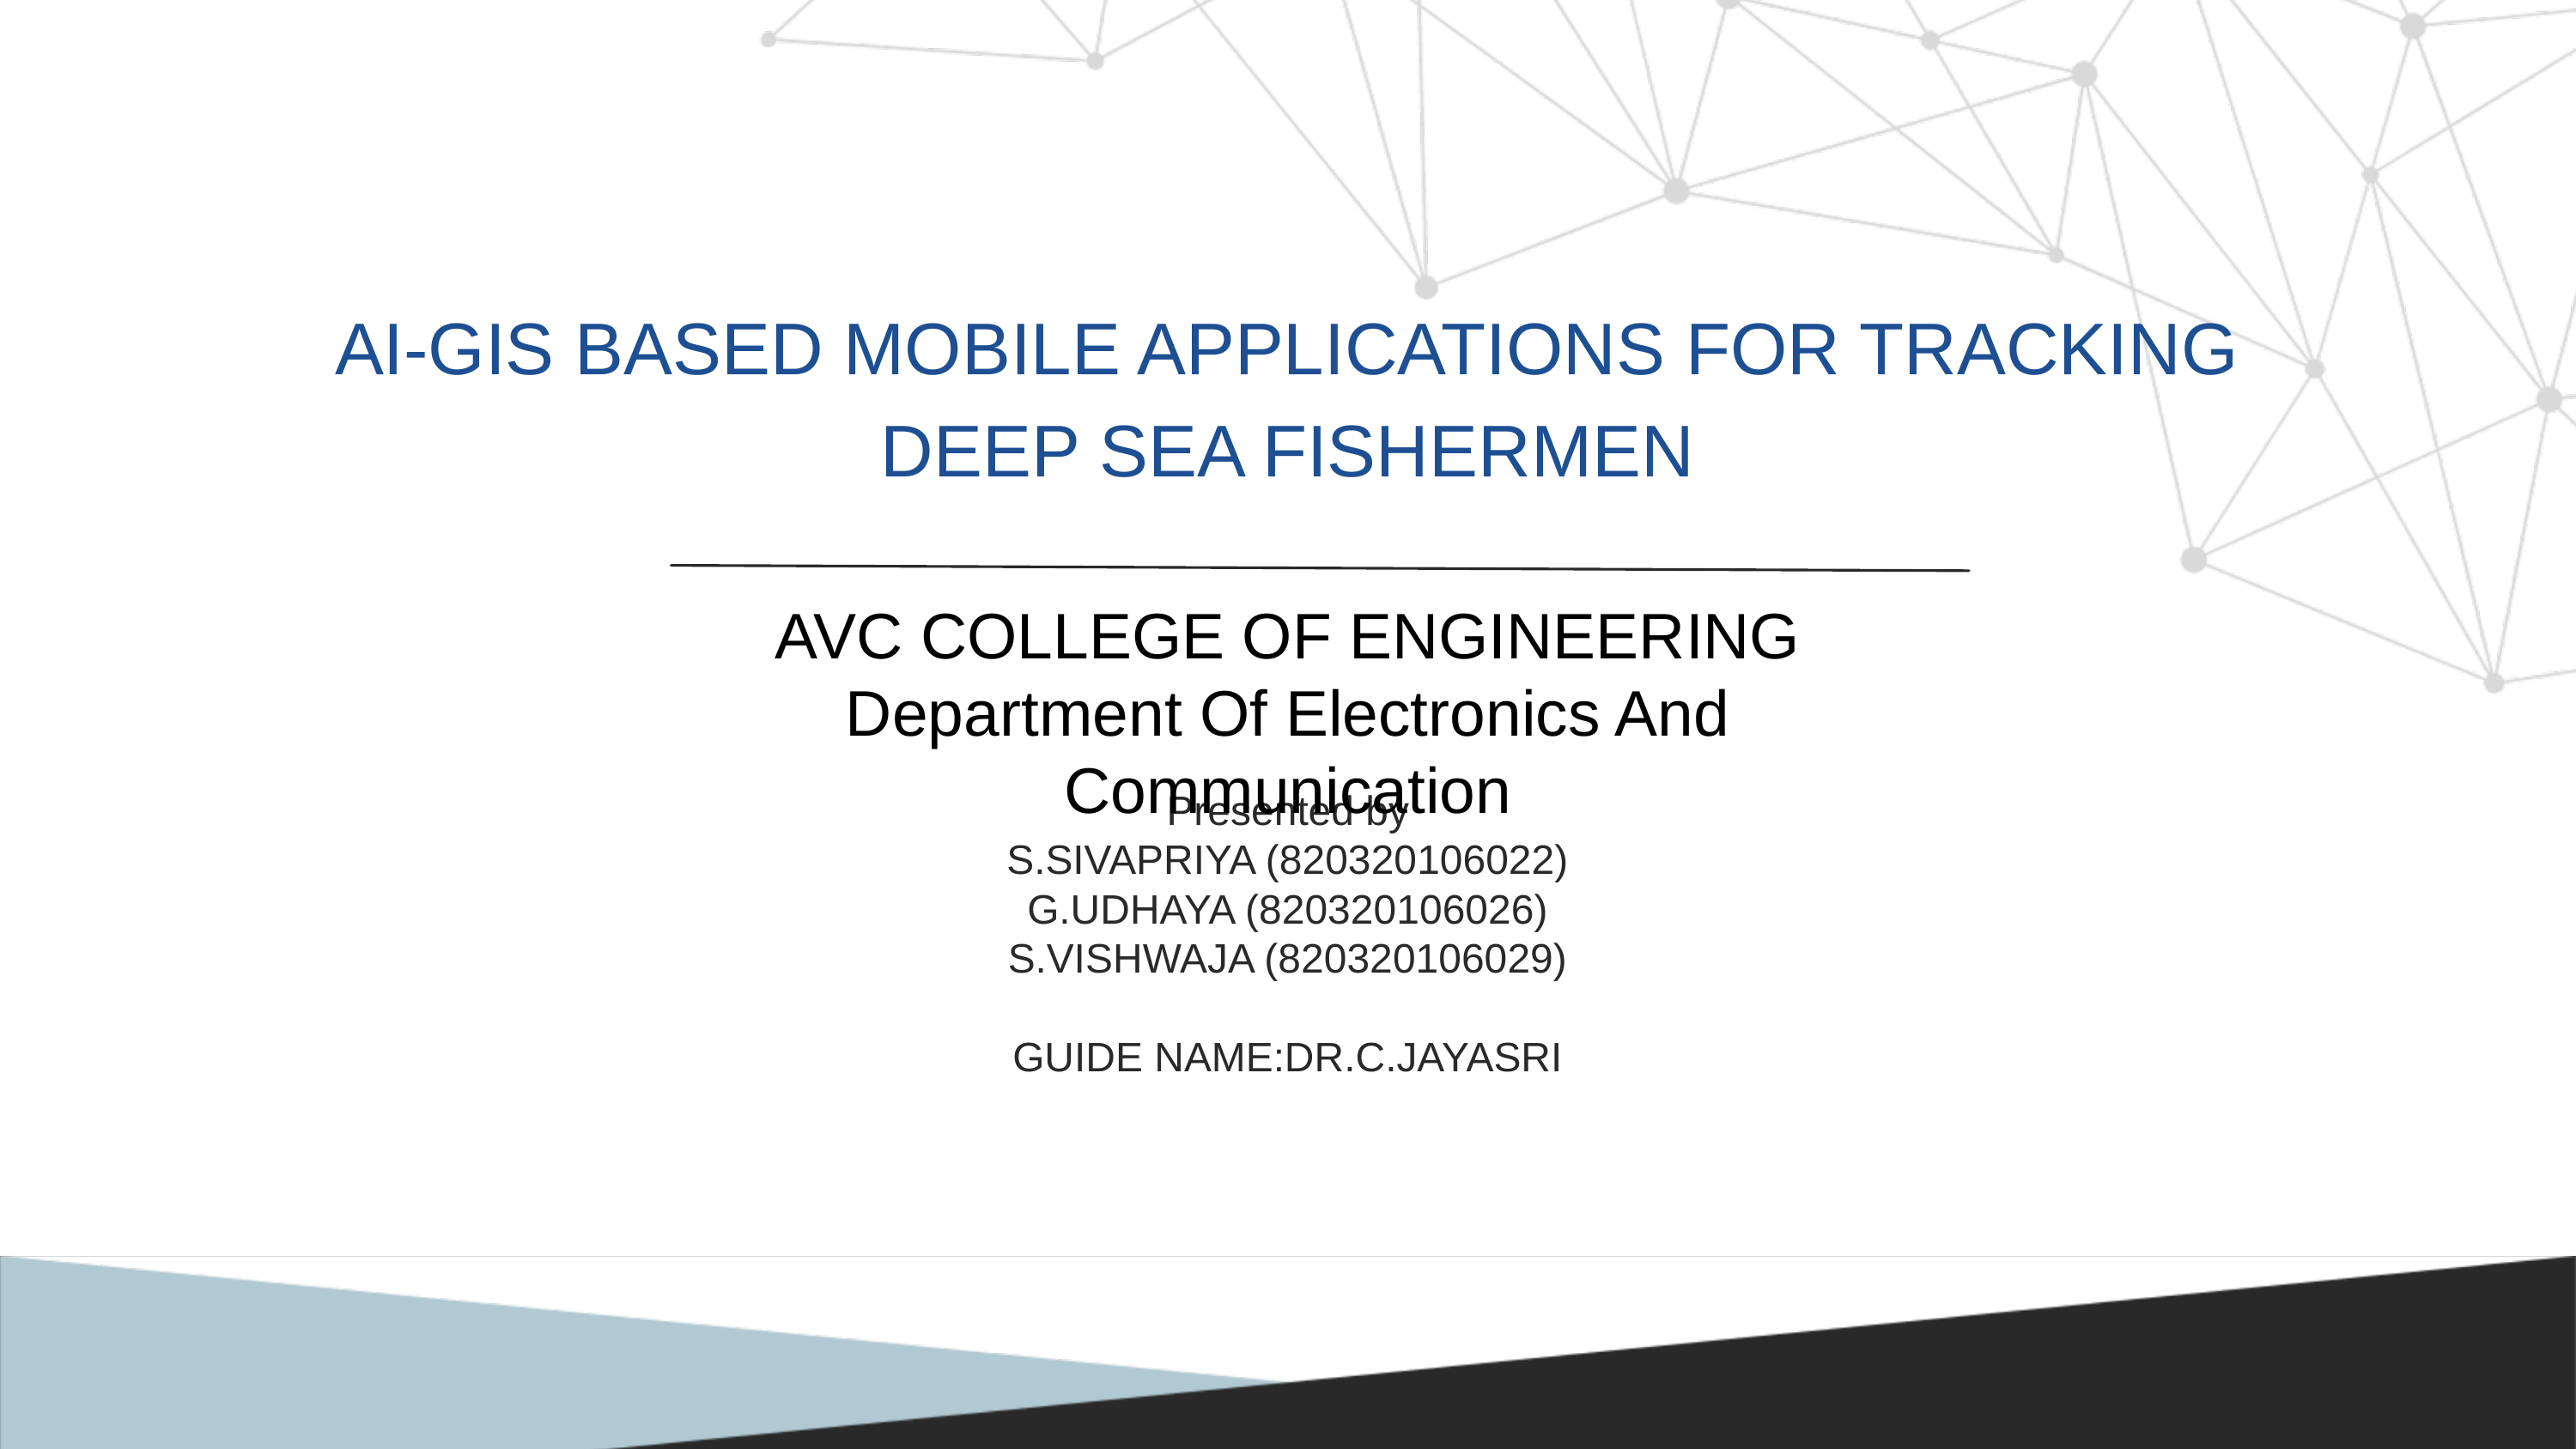

AI-GIS BASED MOBILE APPLICATIONS FOR TRACKING DEEP SEA FISHERMEN

AVC COLLEGE OF ENGINEERING
Department Of Electronics And Communication
Presented by
S.SIVAPRIYA (820320106022)
G.UDHAYA (820320106026)
S.VISHWAJA (820320106029)

GUIDE NAME:DR.C.JAYASRI